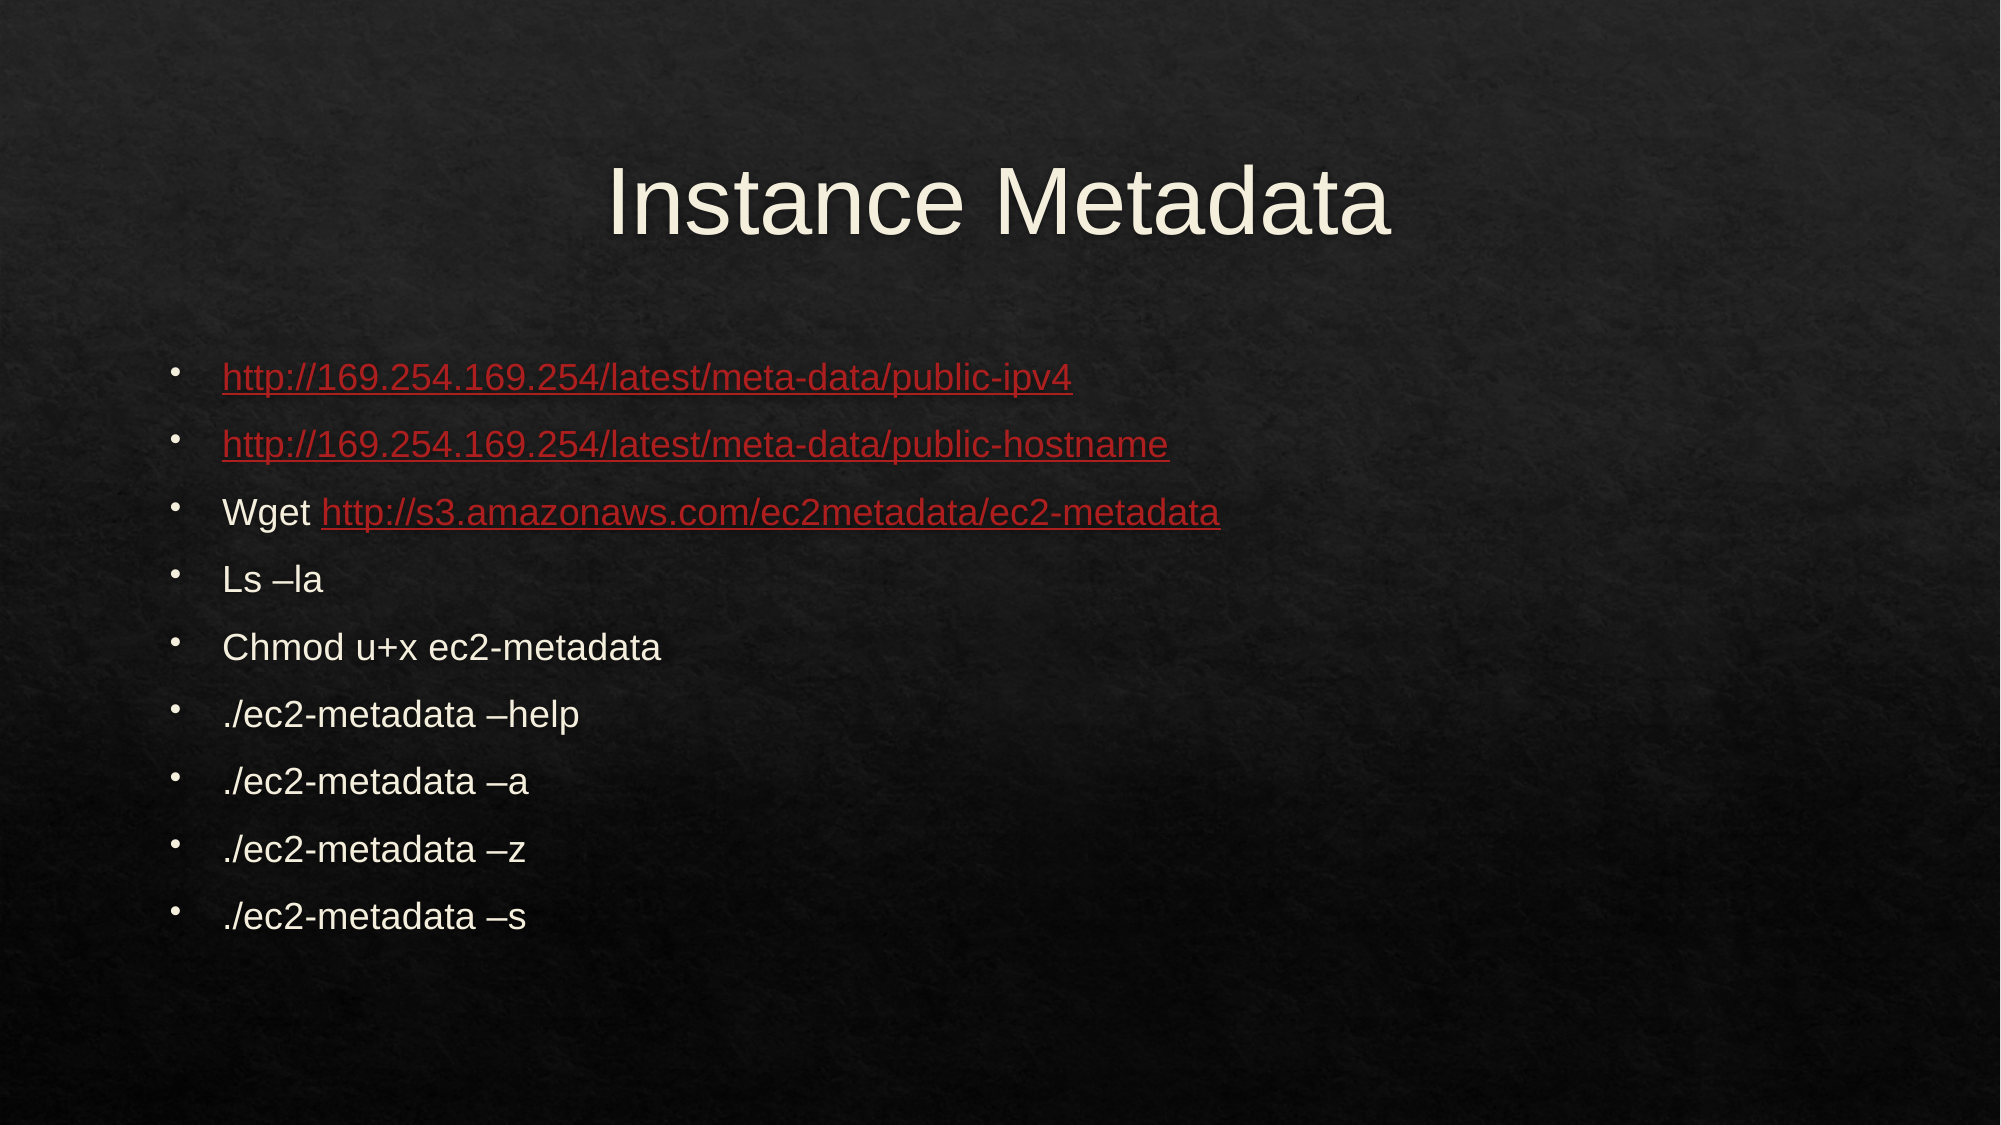

# Instance Metadata
http://169.254.169.254/latest/meta-data/public-ipv4
http://169.254.169.254/latest/meta-data/public-hostname
Wget http://s3.amazonaws.com/ec2metadata/ec2-metadata
Ls –la
Chmod u+x ec2-metadata
./ec2-metadata –help
./ec2-metadata –a
./ec2-metadata –z
./ec2-metadata –s